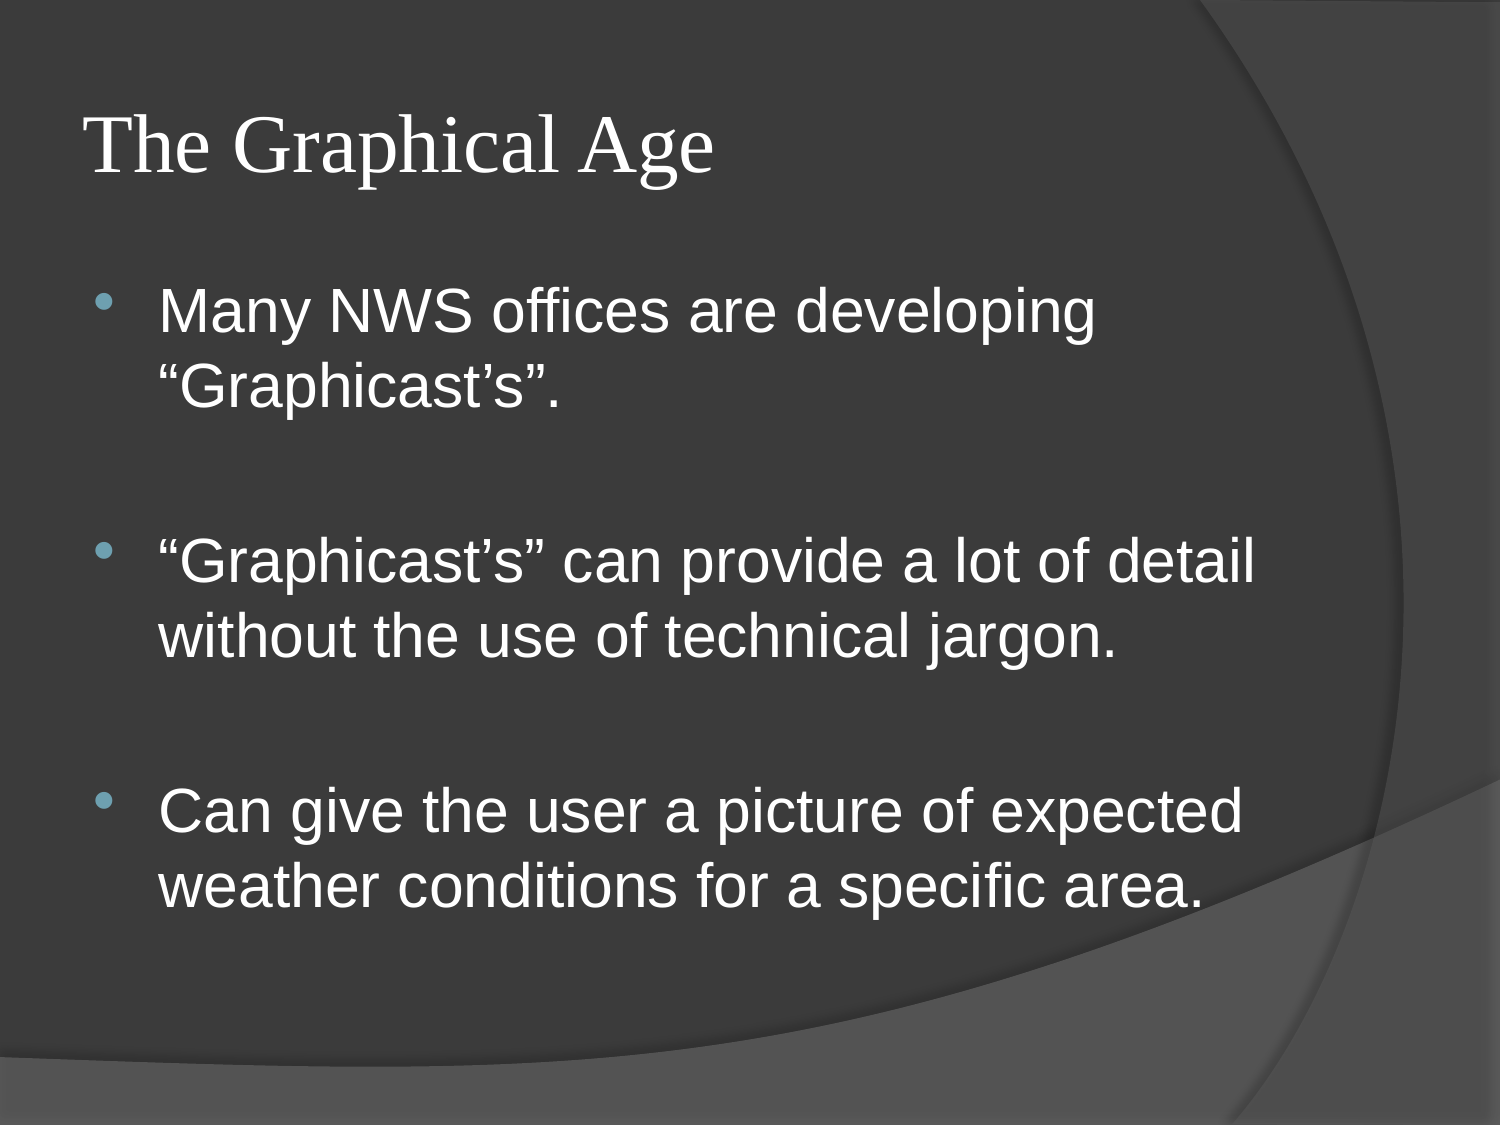

# The Graphical Age
Many NWS offices are developing “Graphicast’s”.

“Graphicast’s” can provide a lot of detail without the use of technical jargon.

Can give the user a picture of expected weather conditions for a specific area.